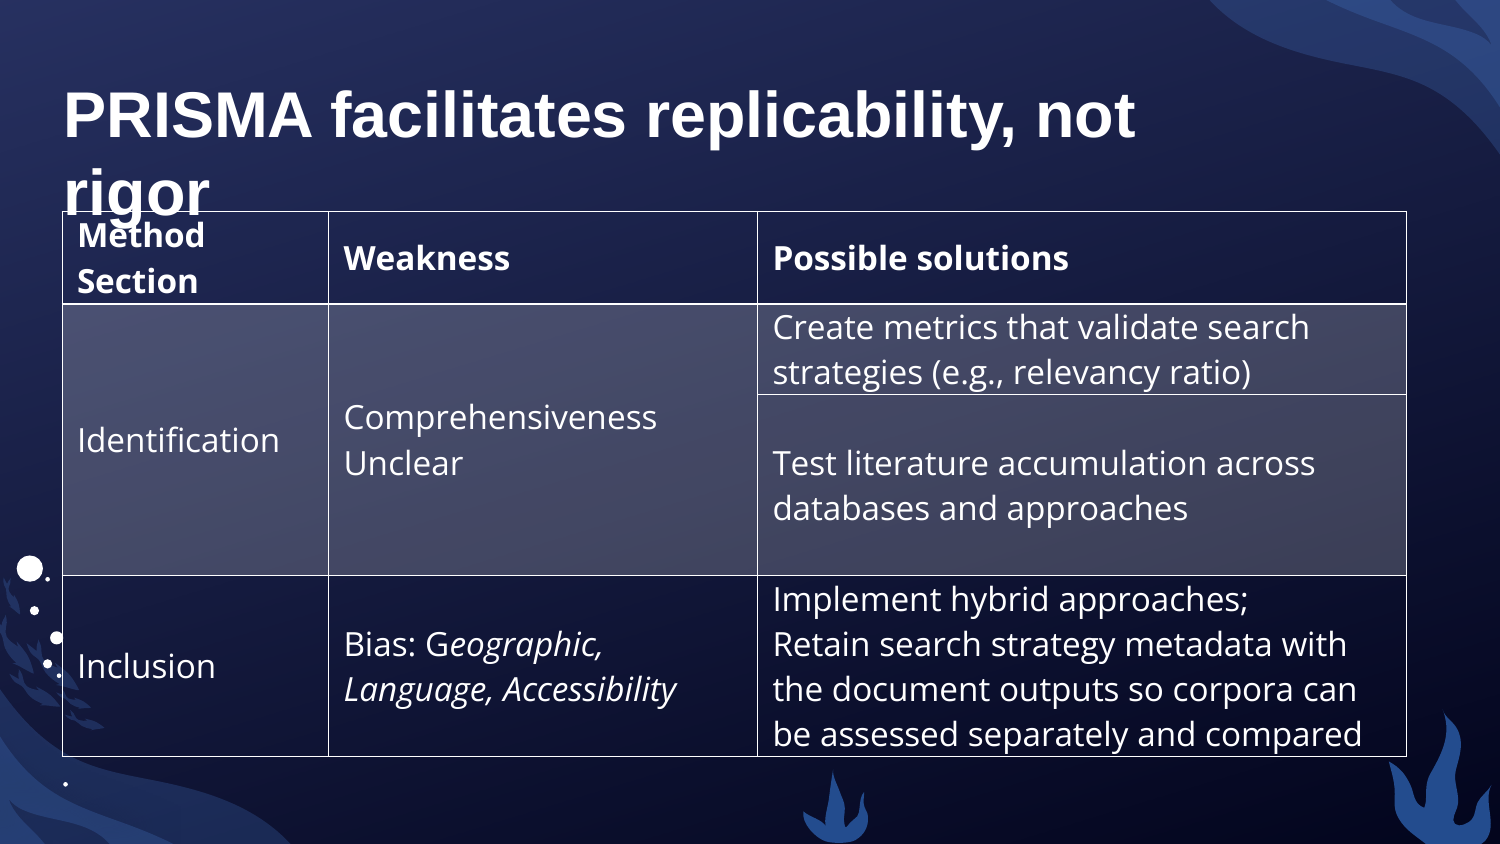

# PRISMA facilitates replicability, not rigor
| Method Section | Weakness | Possible solutions |
| --- | --- | --- |
| Identification | Comprehensiveness Unclear | Create metrics that validate search strategies (e.g., relevancy ratio) |
|  |  | Test literature accumulation across databases and approaches |
| Inclusion | Bias: Geographic, Language, Accessibility | Implement hybrid approaches; Retain search strategy metadata with the document outputs so corpora can be assessed separately and compared |